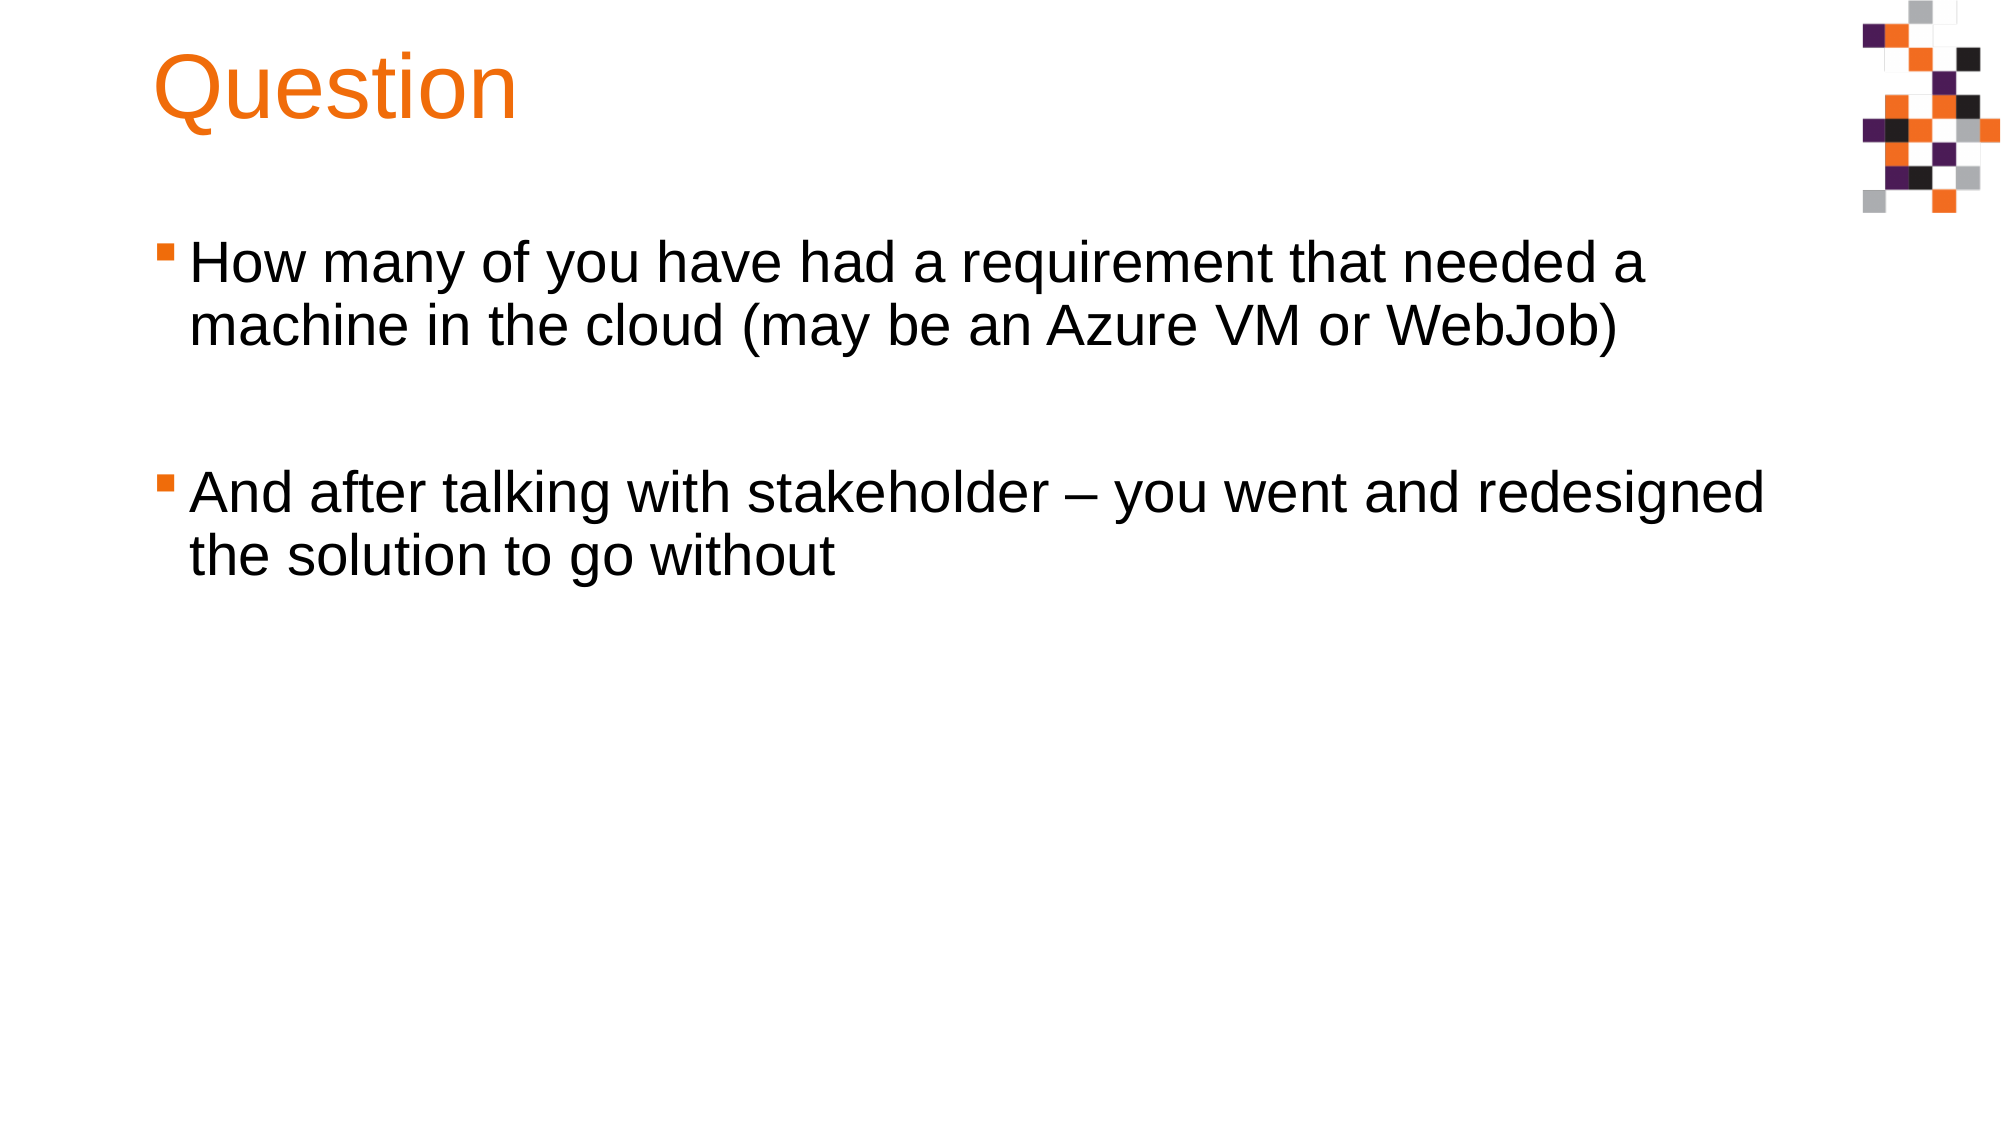

# Question
How many of you have had a requirement that needed a machine in the cloud (may be an Azure VM or WebJob)

And after talking with stakeholder – you went and redesigned the solution to go without